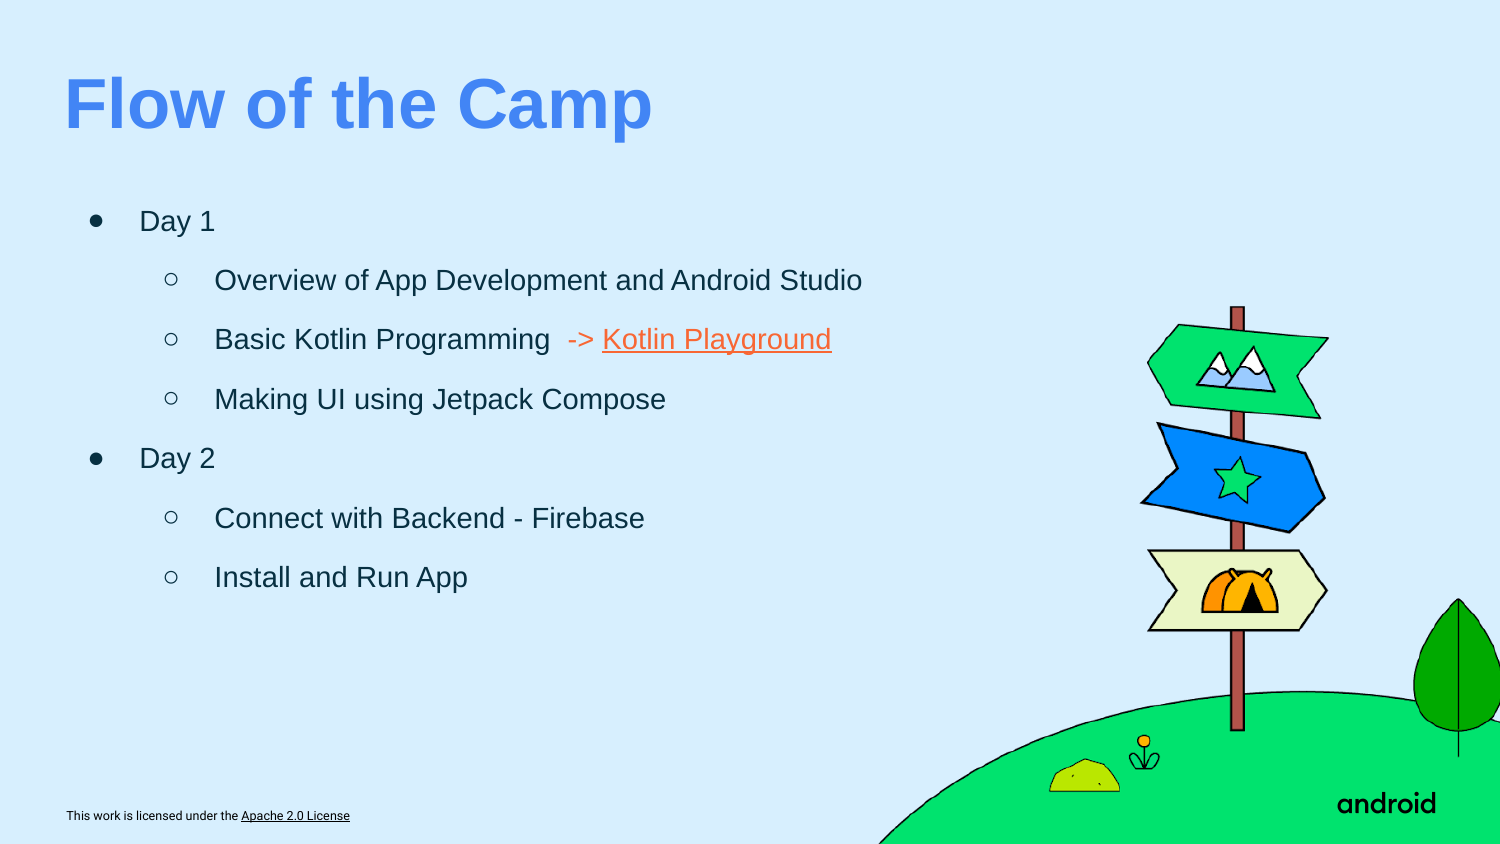

Flow of the Camp
# Day 1
Overview of App Development and Android Studio
Basic Kotlin Programming  -> Kotlin Playground
Making UI using Jetpack Compose
Day 2
Connect with Backend - Firebase
Install and Run App